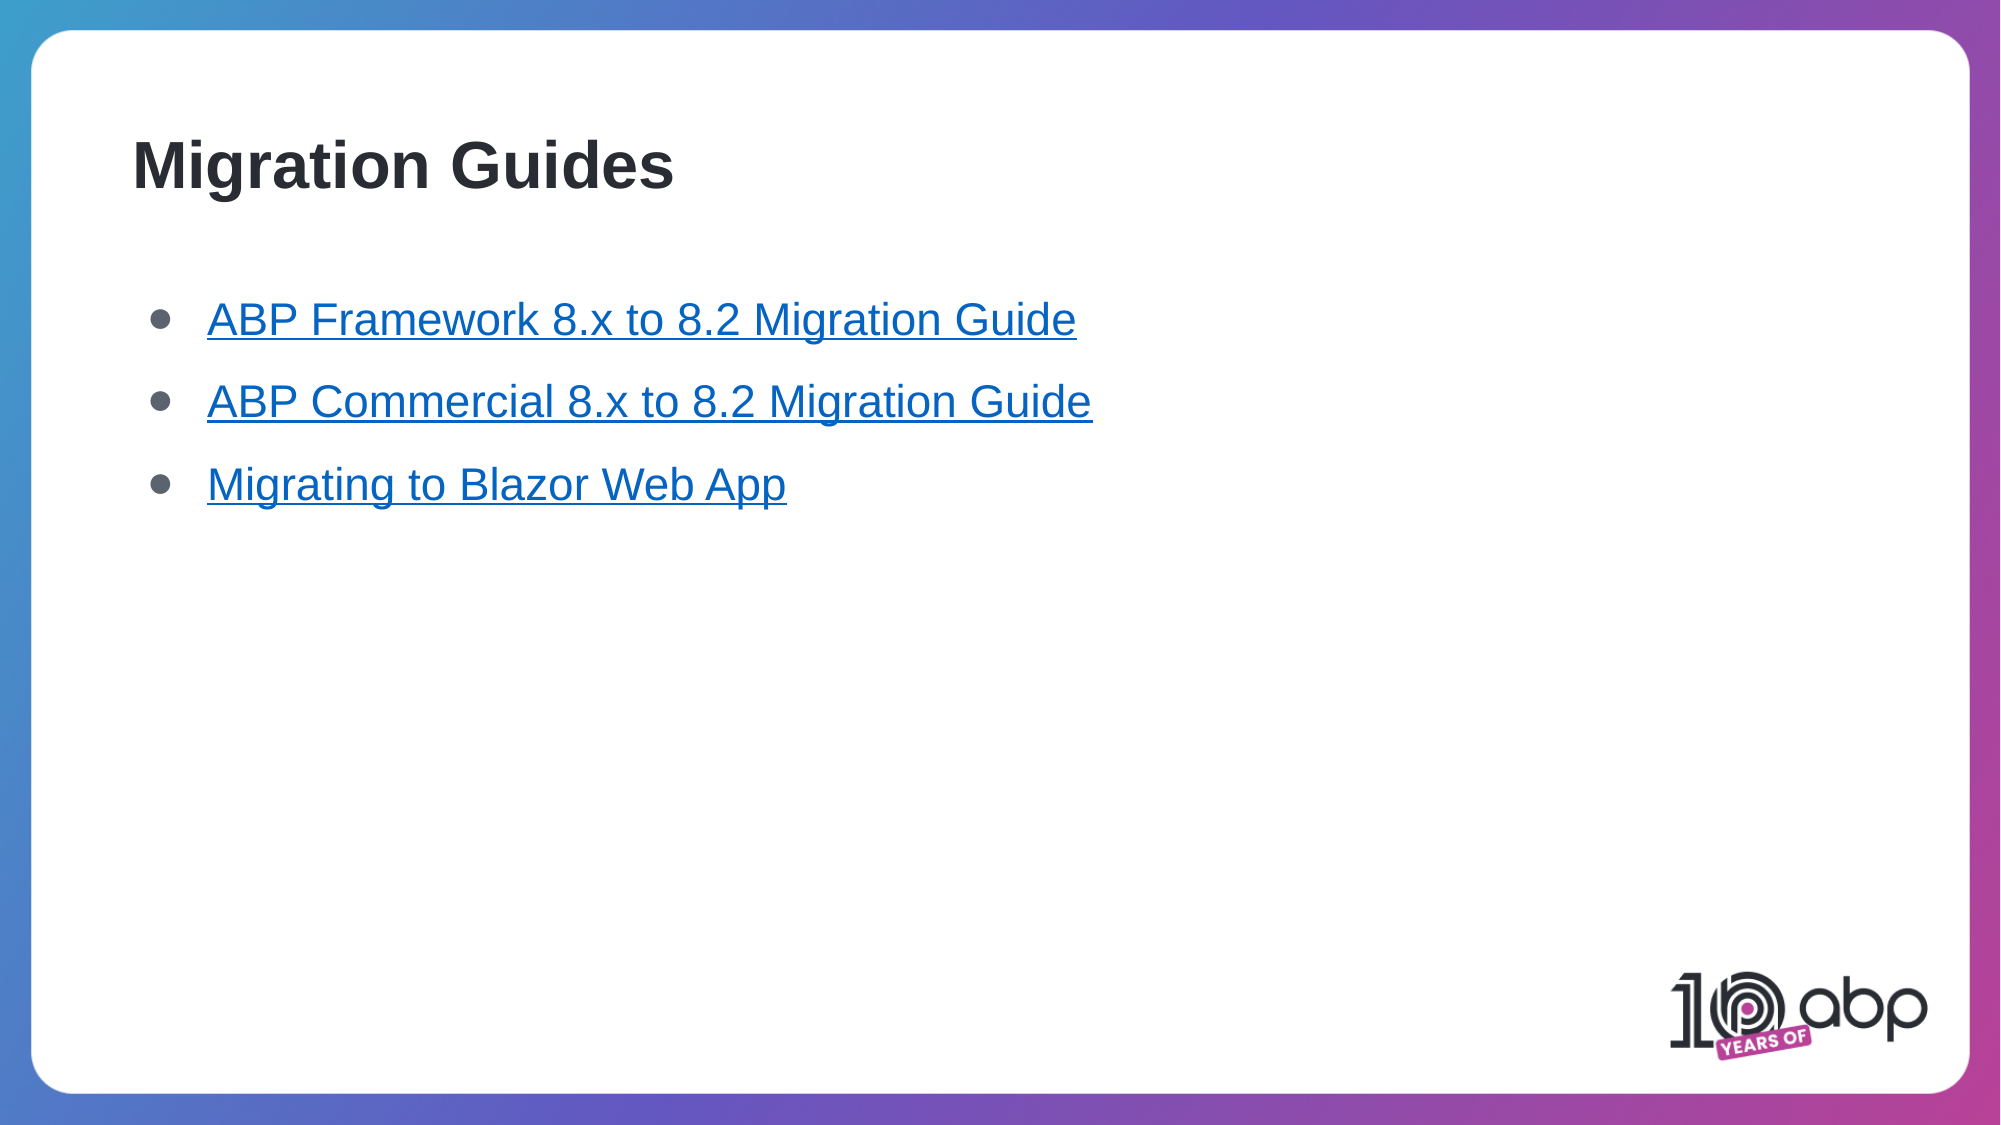

Migration Guides
ABP Framework 8.x to 8.2 Migration Guide
ABP Commercial 8.x to 8.2 Migration Guide
Migrating to Blazor Web App